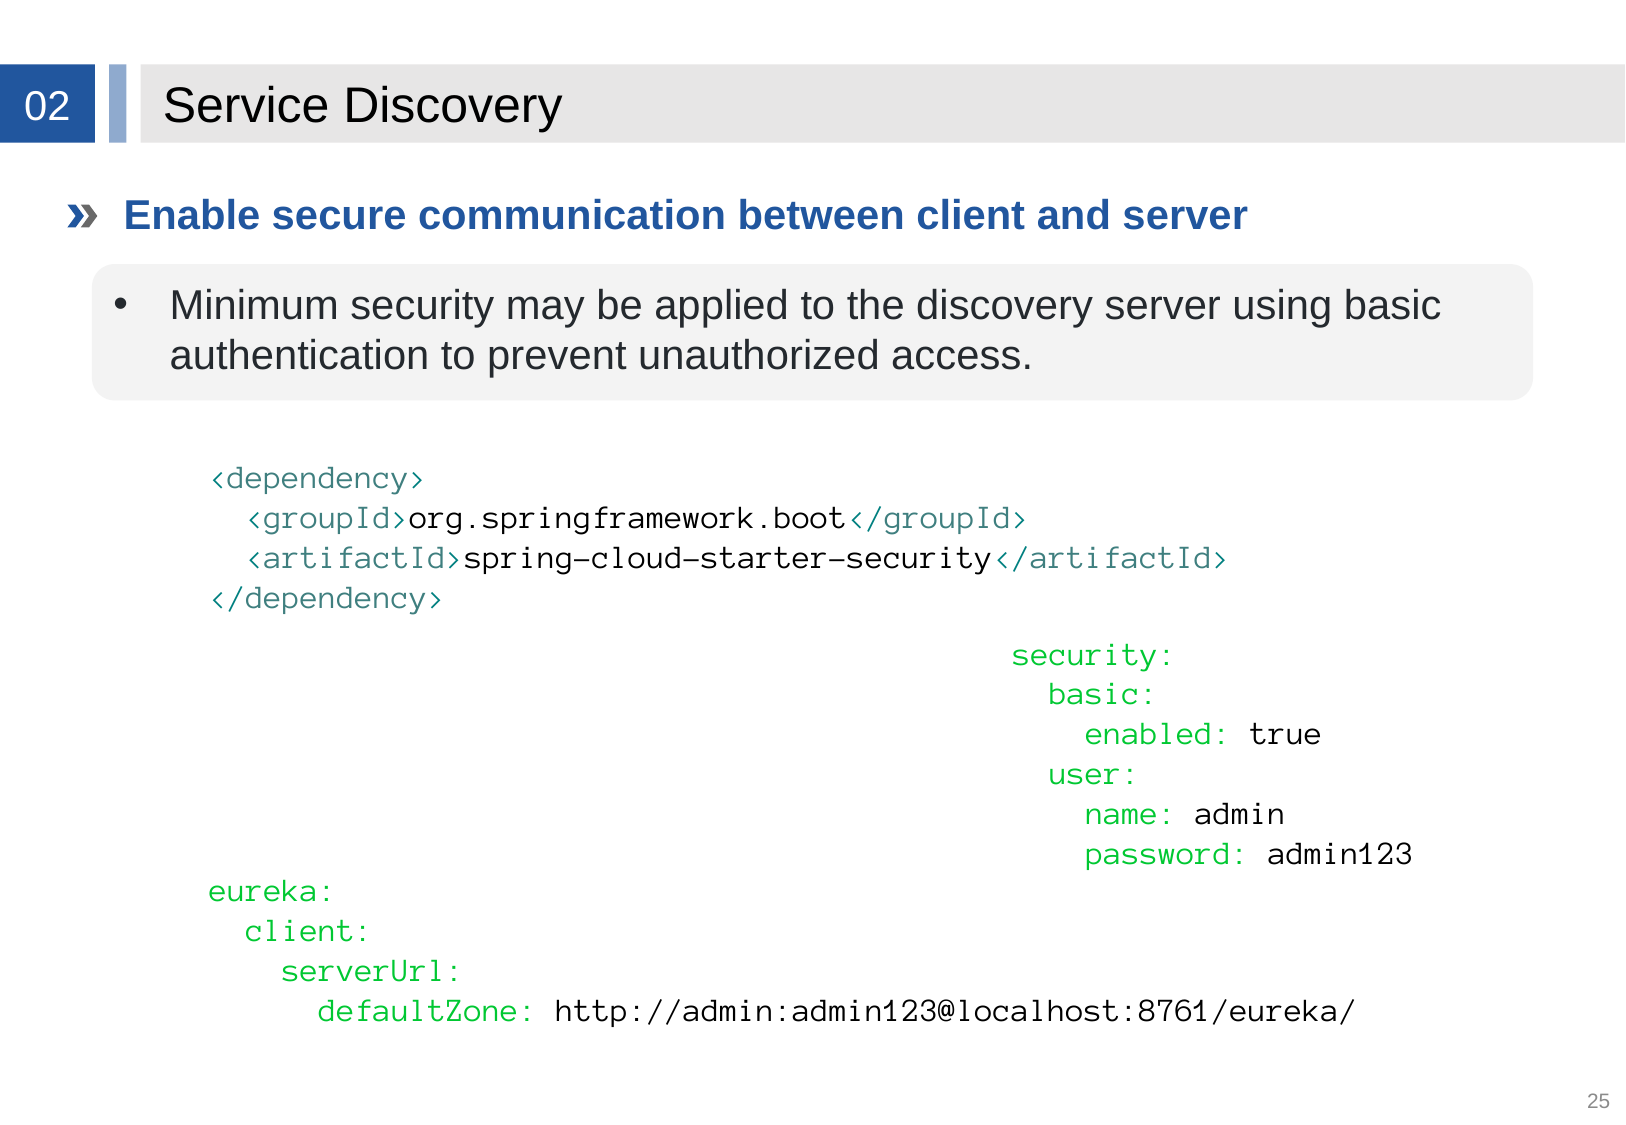

# Service Discovery
02
Enable secure communication between client and server

Minimum security may be applied to the discovery server using basic authentication to prevent unauthorized access.
<dependency>
  <groupId>org.springframework.boot</groupId>
  <artifactId>spring-cloud-starter-security</artifactId>
</dependency>
security:
  basic:
    enabled: true
  user:
    name: admin
    password: admin123
eureka:
  client:
    serverUrl:
      defaultZone: http://admin:admin123@localhost:8761/eureka/
25